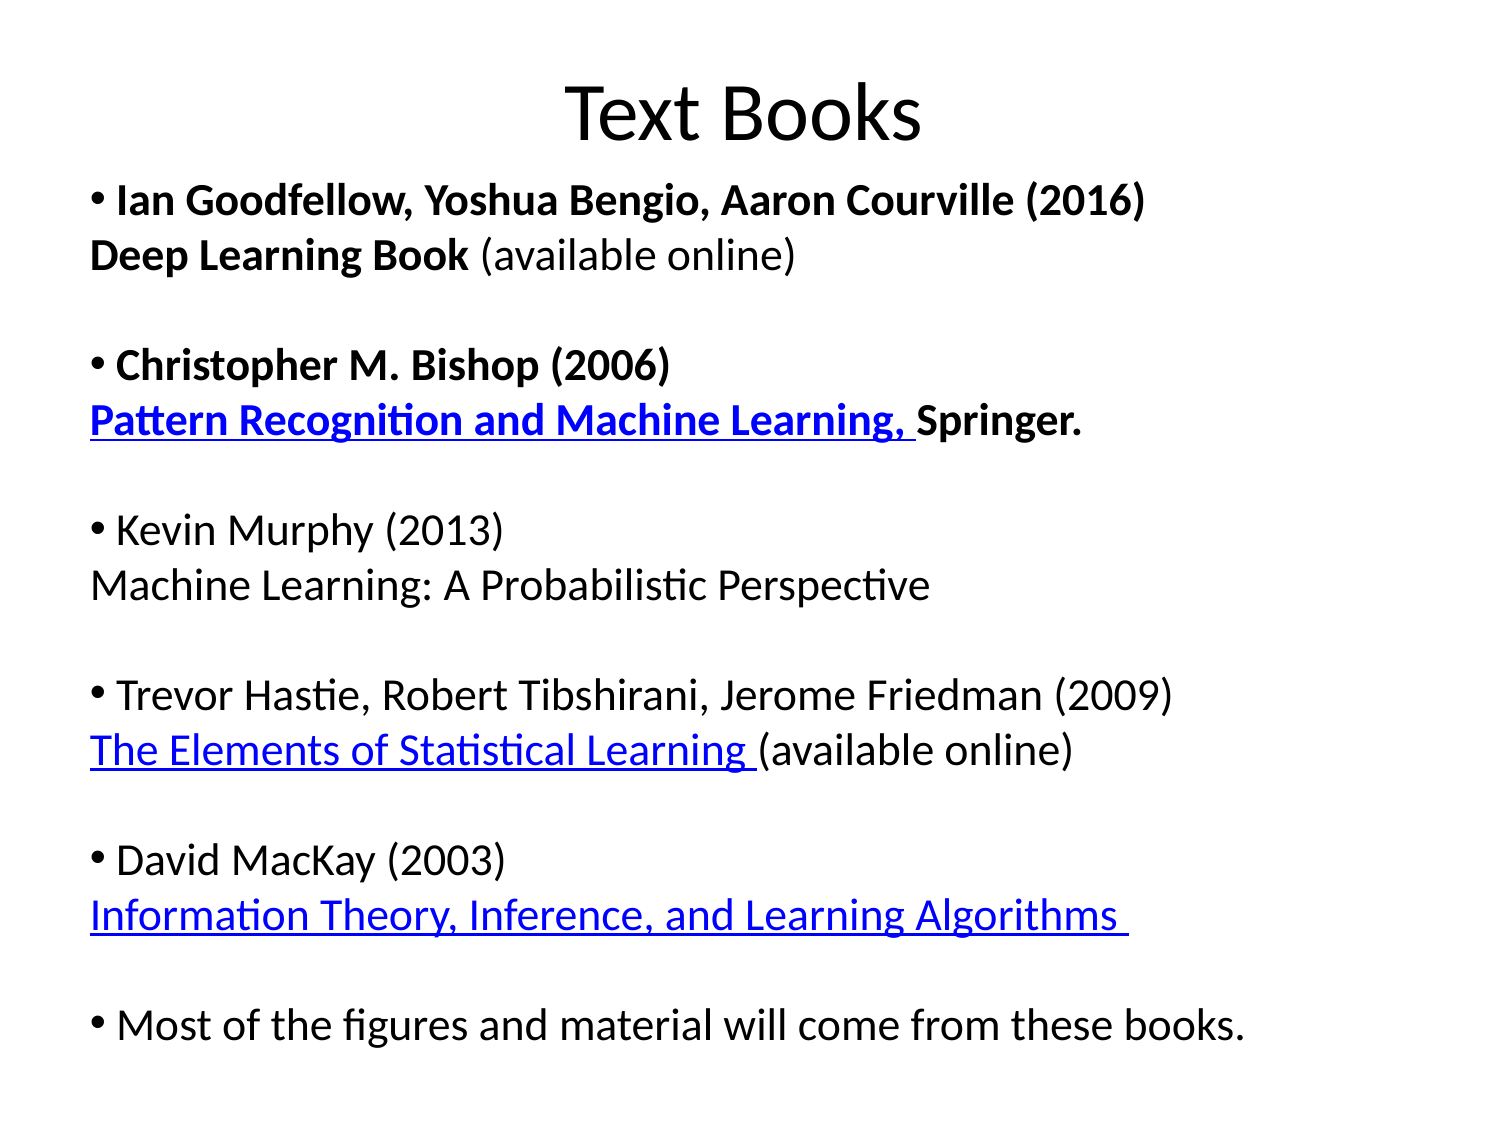

Text Books
 Ian Goodfellow, Yoshua Bengio, Aaron Courville (2016)
Deep Learning Book (available online)

 Christopher M. Bishop (2006) Pattern Recognition and Machine Learning, Springer.

 Kevin Murphy (2013)
Machine Learning: A Probabilistic Perspective

 Trevor Hastie, Robert Tibshirani, Jerome Friedman (2009) The Elements of Statistical Learning (available online)

 David MacKay (2003) Information Theory, Inference, and Learning Algorithms
 Most of the figures and material will come from these books.